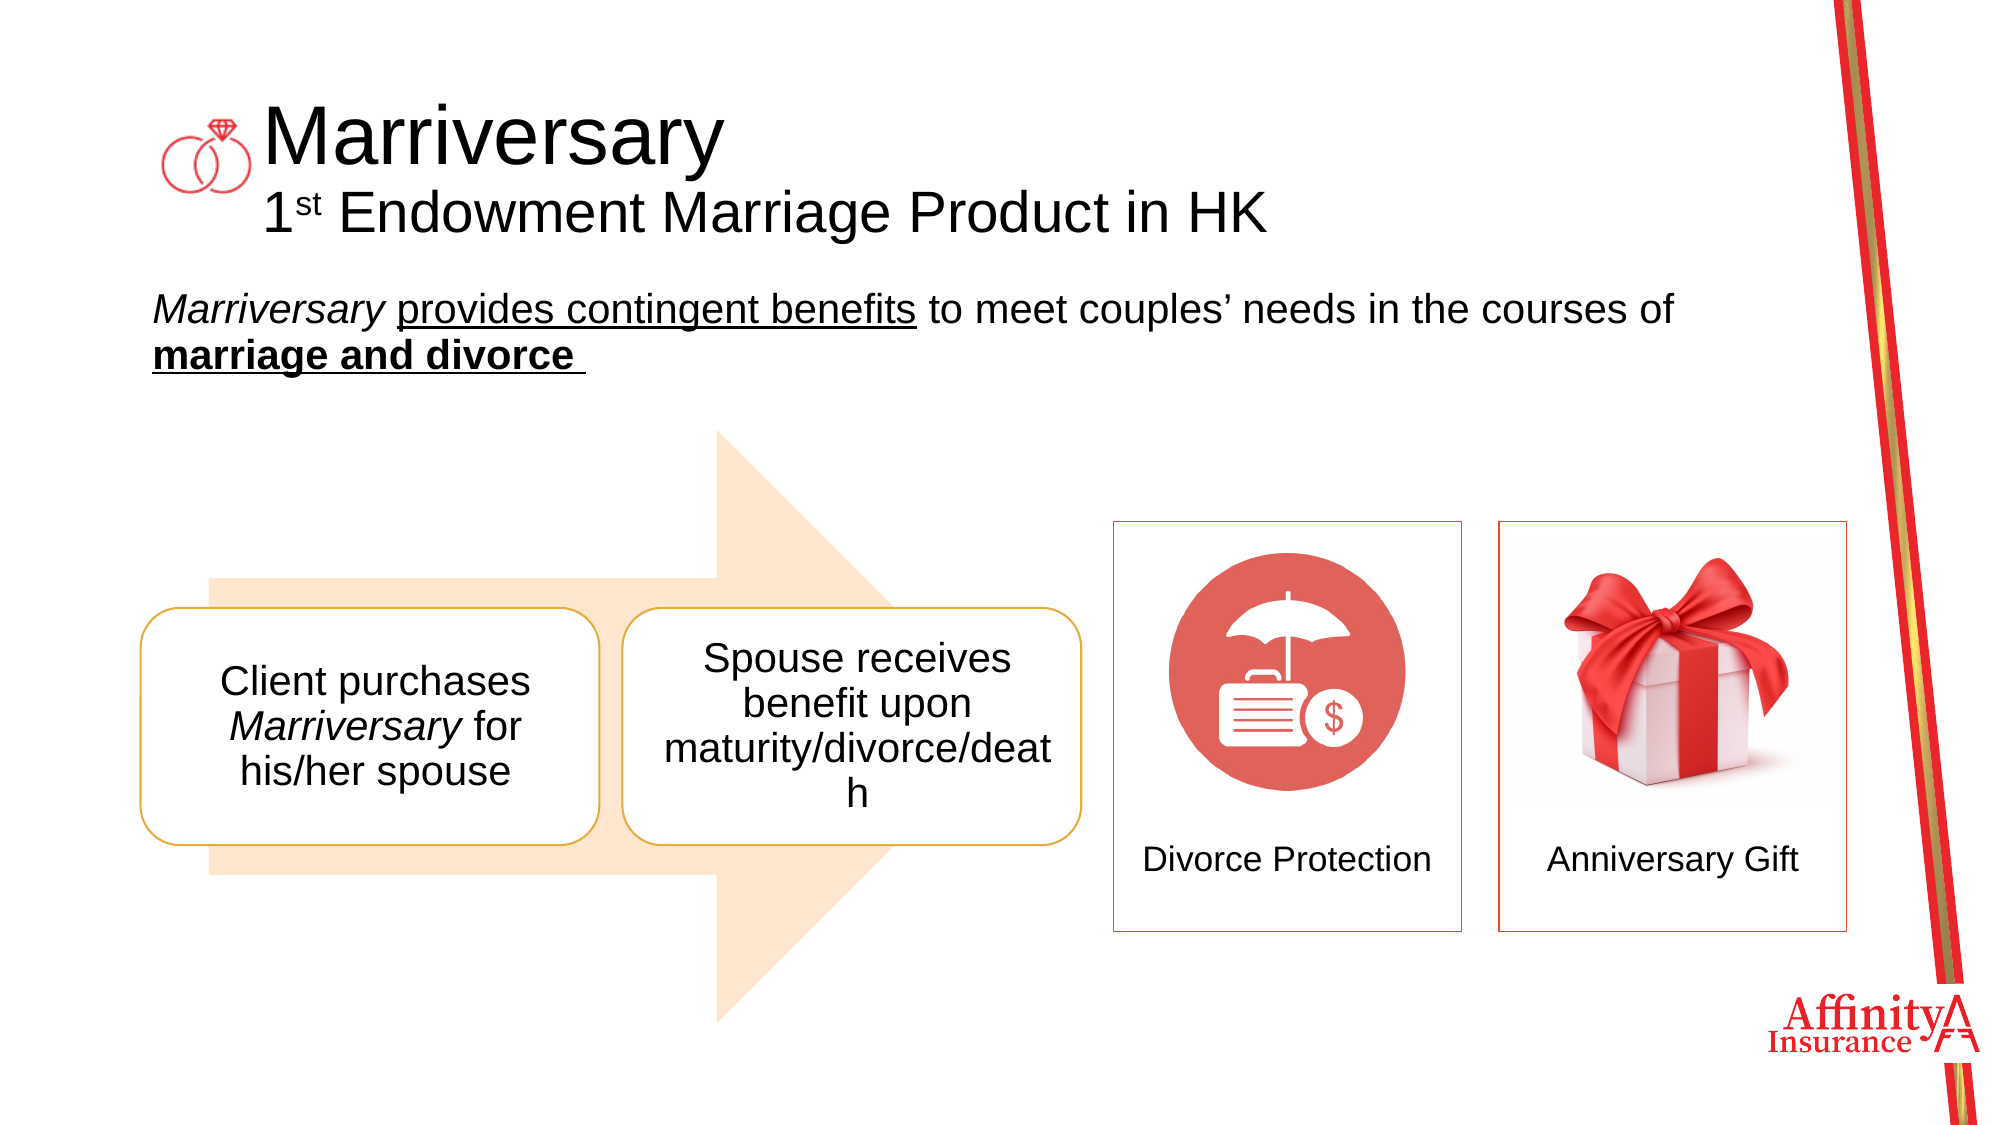

# Marriversary 1st Endowment Marriage Product in HK
Marriversary provides contingent benefits to meet couples’ needs in the courses of marriage and divorce
Divorce Protection
Anniversary Gift
Client purchases Marriversary for his/her spouse
Spouse receives benefit upon maturity/divorce/death